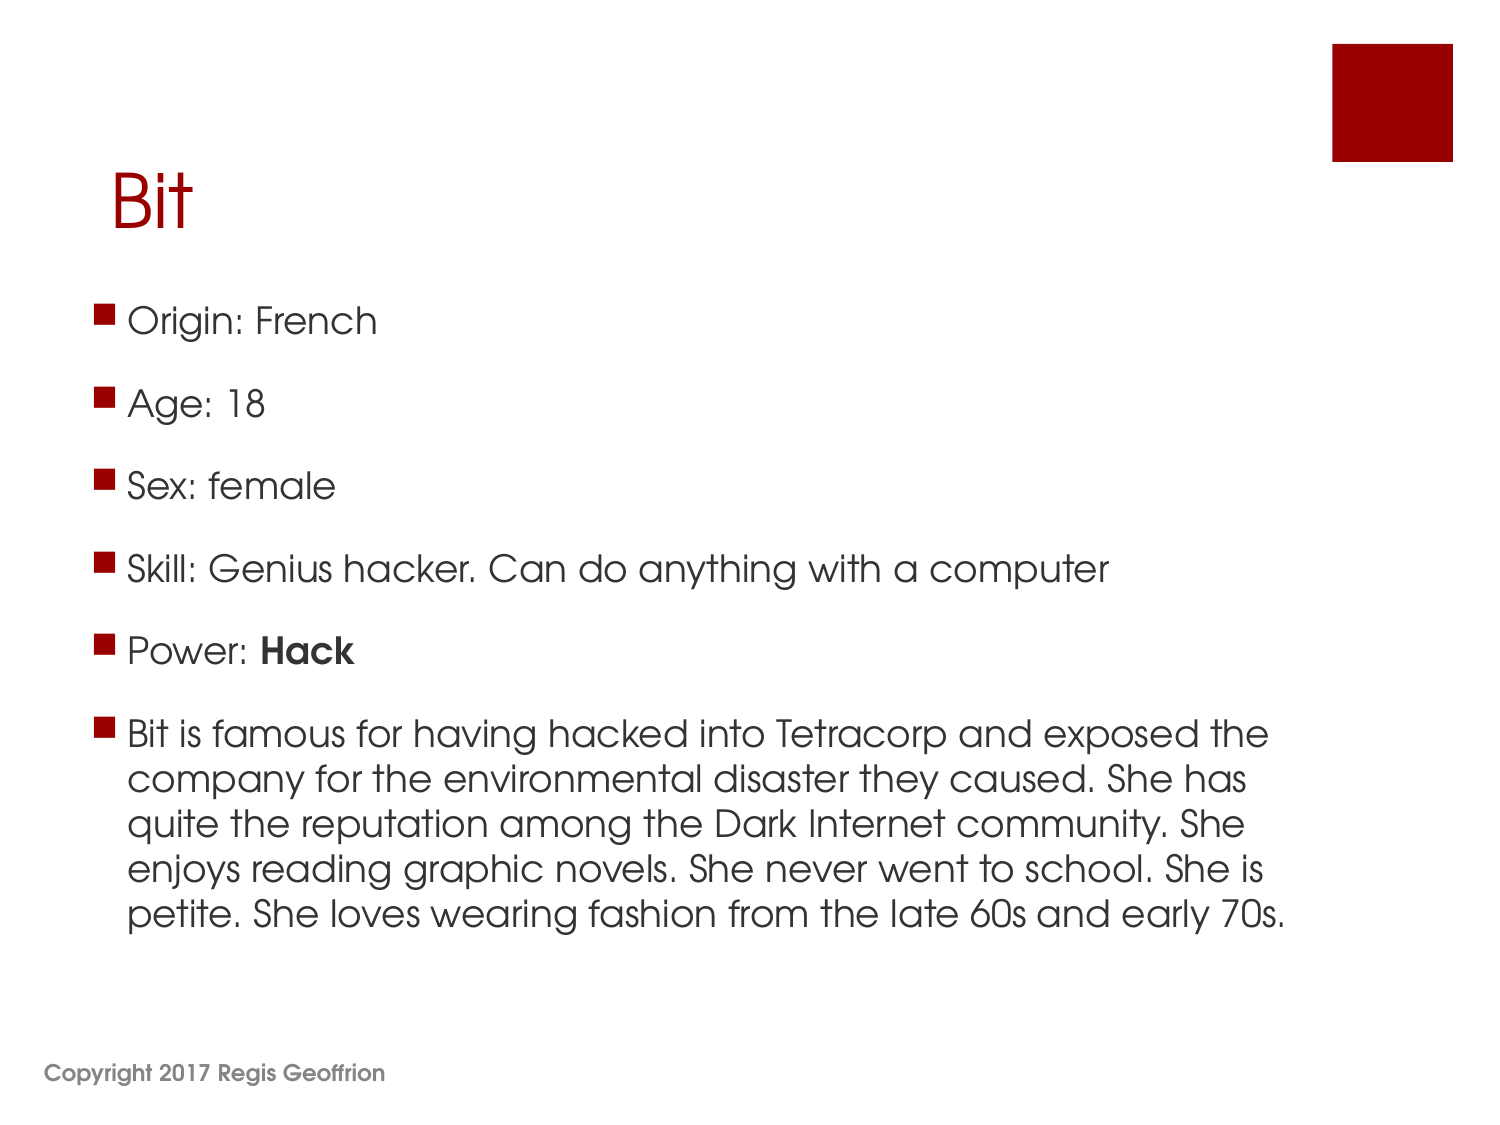

# Bit
Origin: French
Age: 18
Sex: female
Skill: Genius hacker. Can do anything with a computer
Power: Hack
Bit is famous for having hacked into Tetracorp and exposed the company for the environmental disaster they caused. She has quite the reputation among the Dark Internet community. She enjoys reading graphic novels. She never went to school. She is petite. She loves wearing fashion from the late 60s and early 70s.

Copyright 2017 Regis Geoffrion